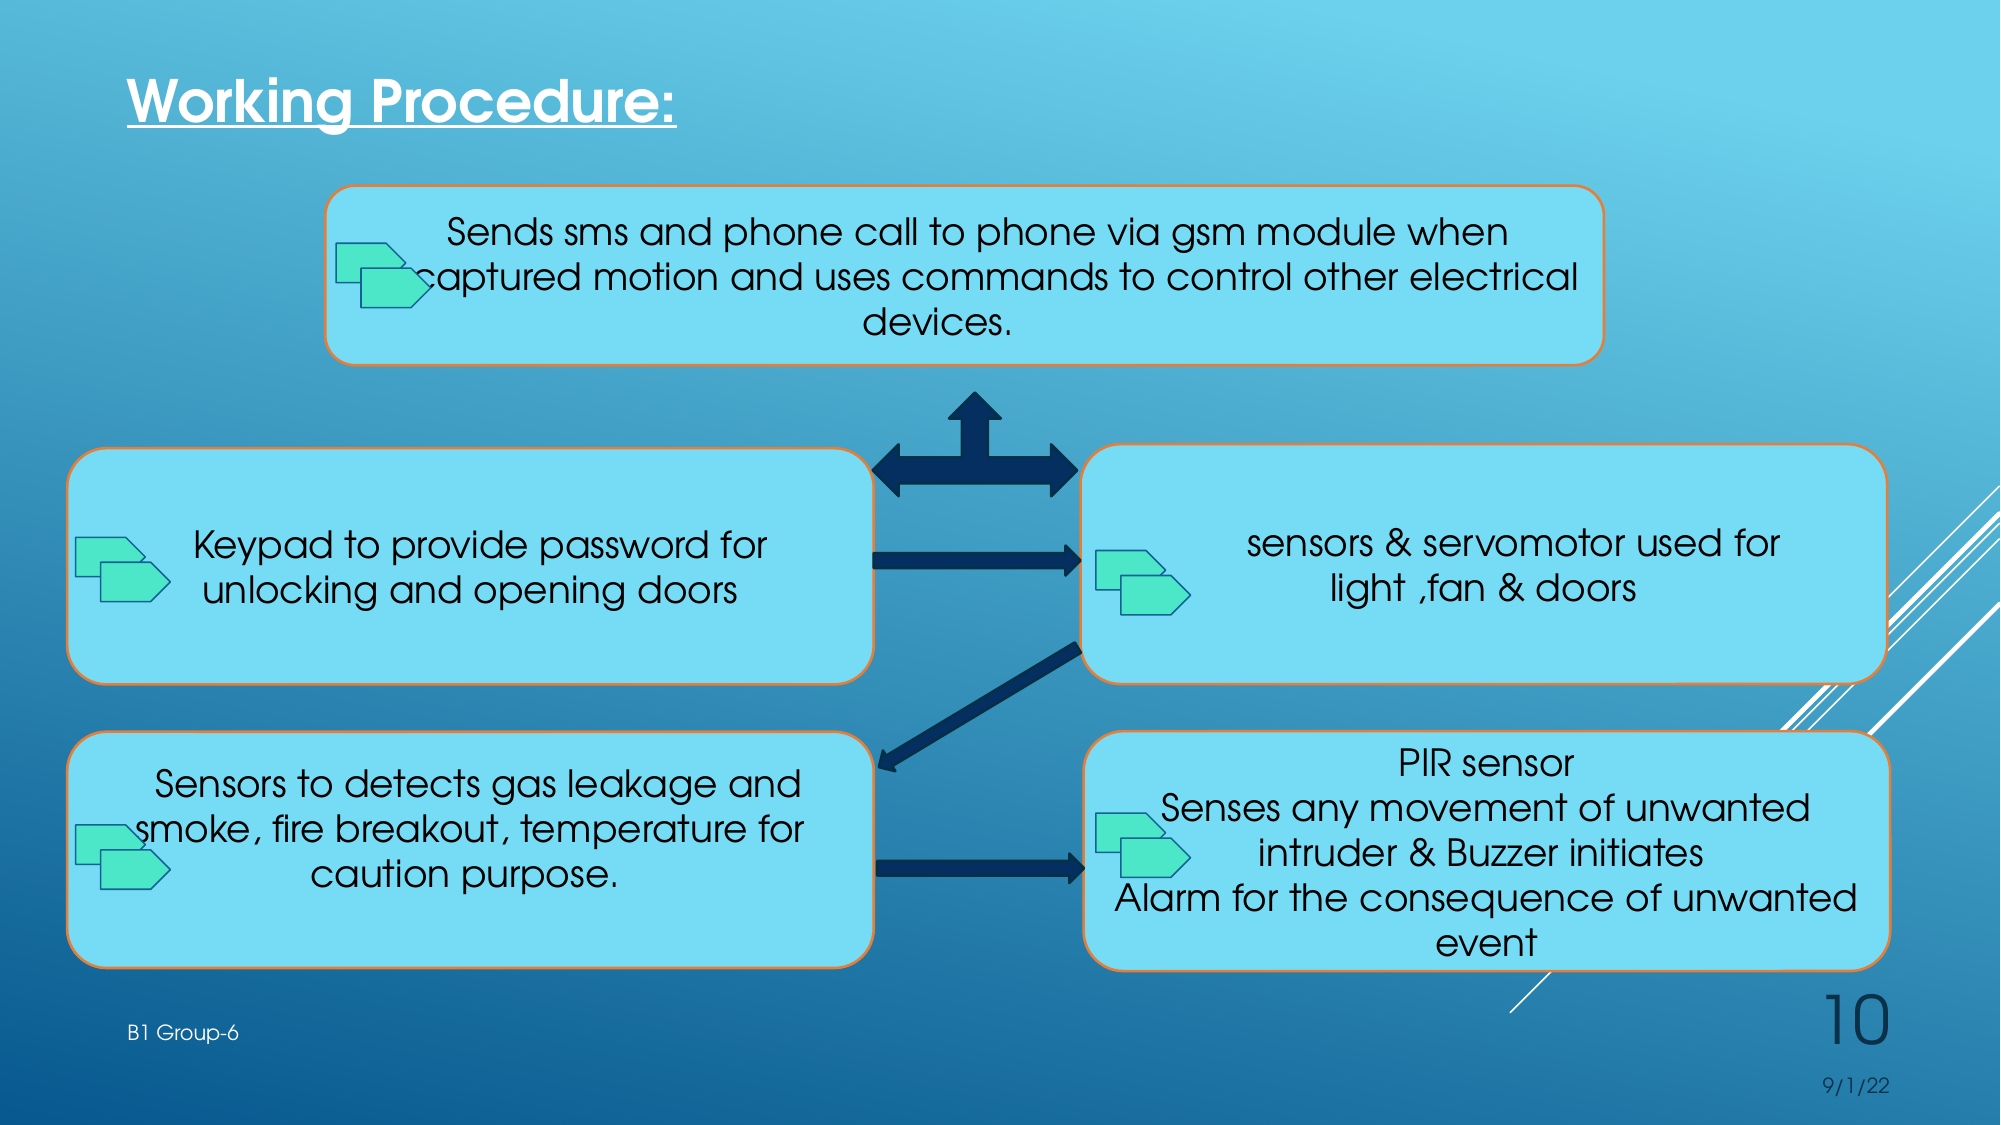

Working Procedure:
            Sends sms and phone call to phone via gsm module when
      captured motion and uses commands to control other electrical   devices.

      sensors & servomotor used for light ,fan & doors
       Keypad to provide password for      unlocking and opening doors

PIR sensor
Senses any movement of unwanted intruder & Buzzer initiates
Alarm for the consequence of unwanted event
      Sensors to detects gas leakage and    smoke, fire breakout, temperature for caution purpose.

10
B1 Group-6
9/1/22